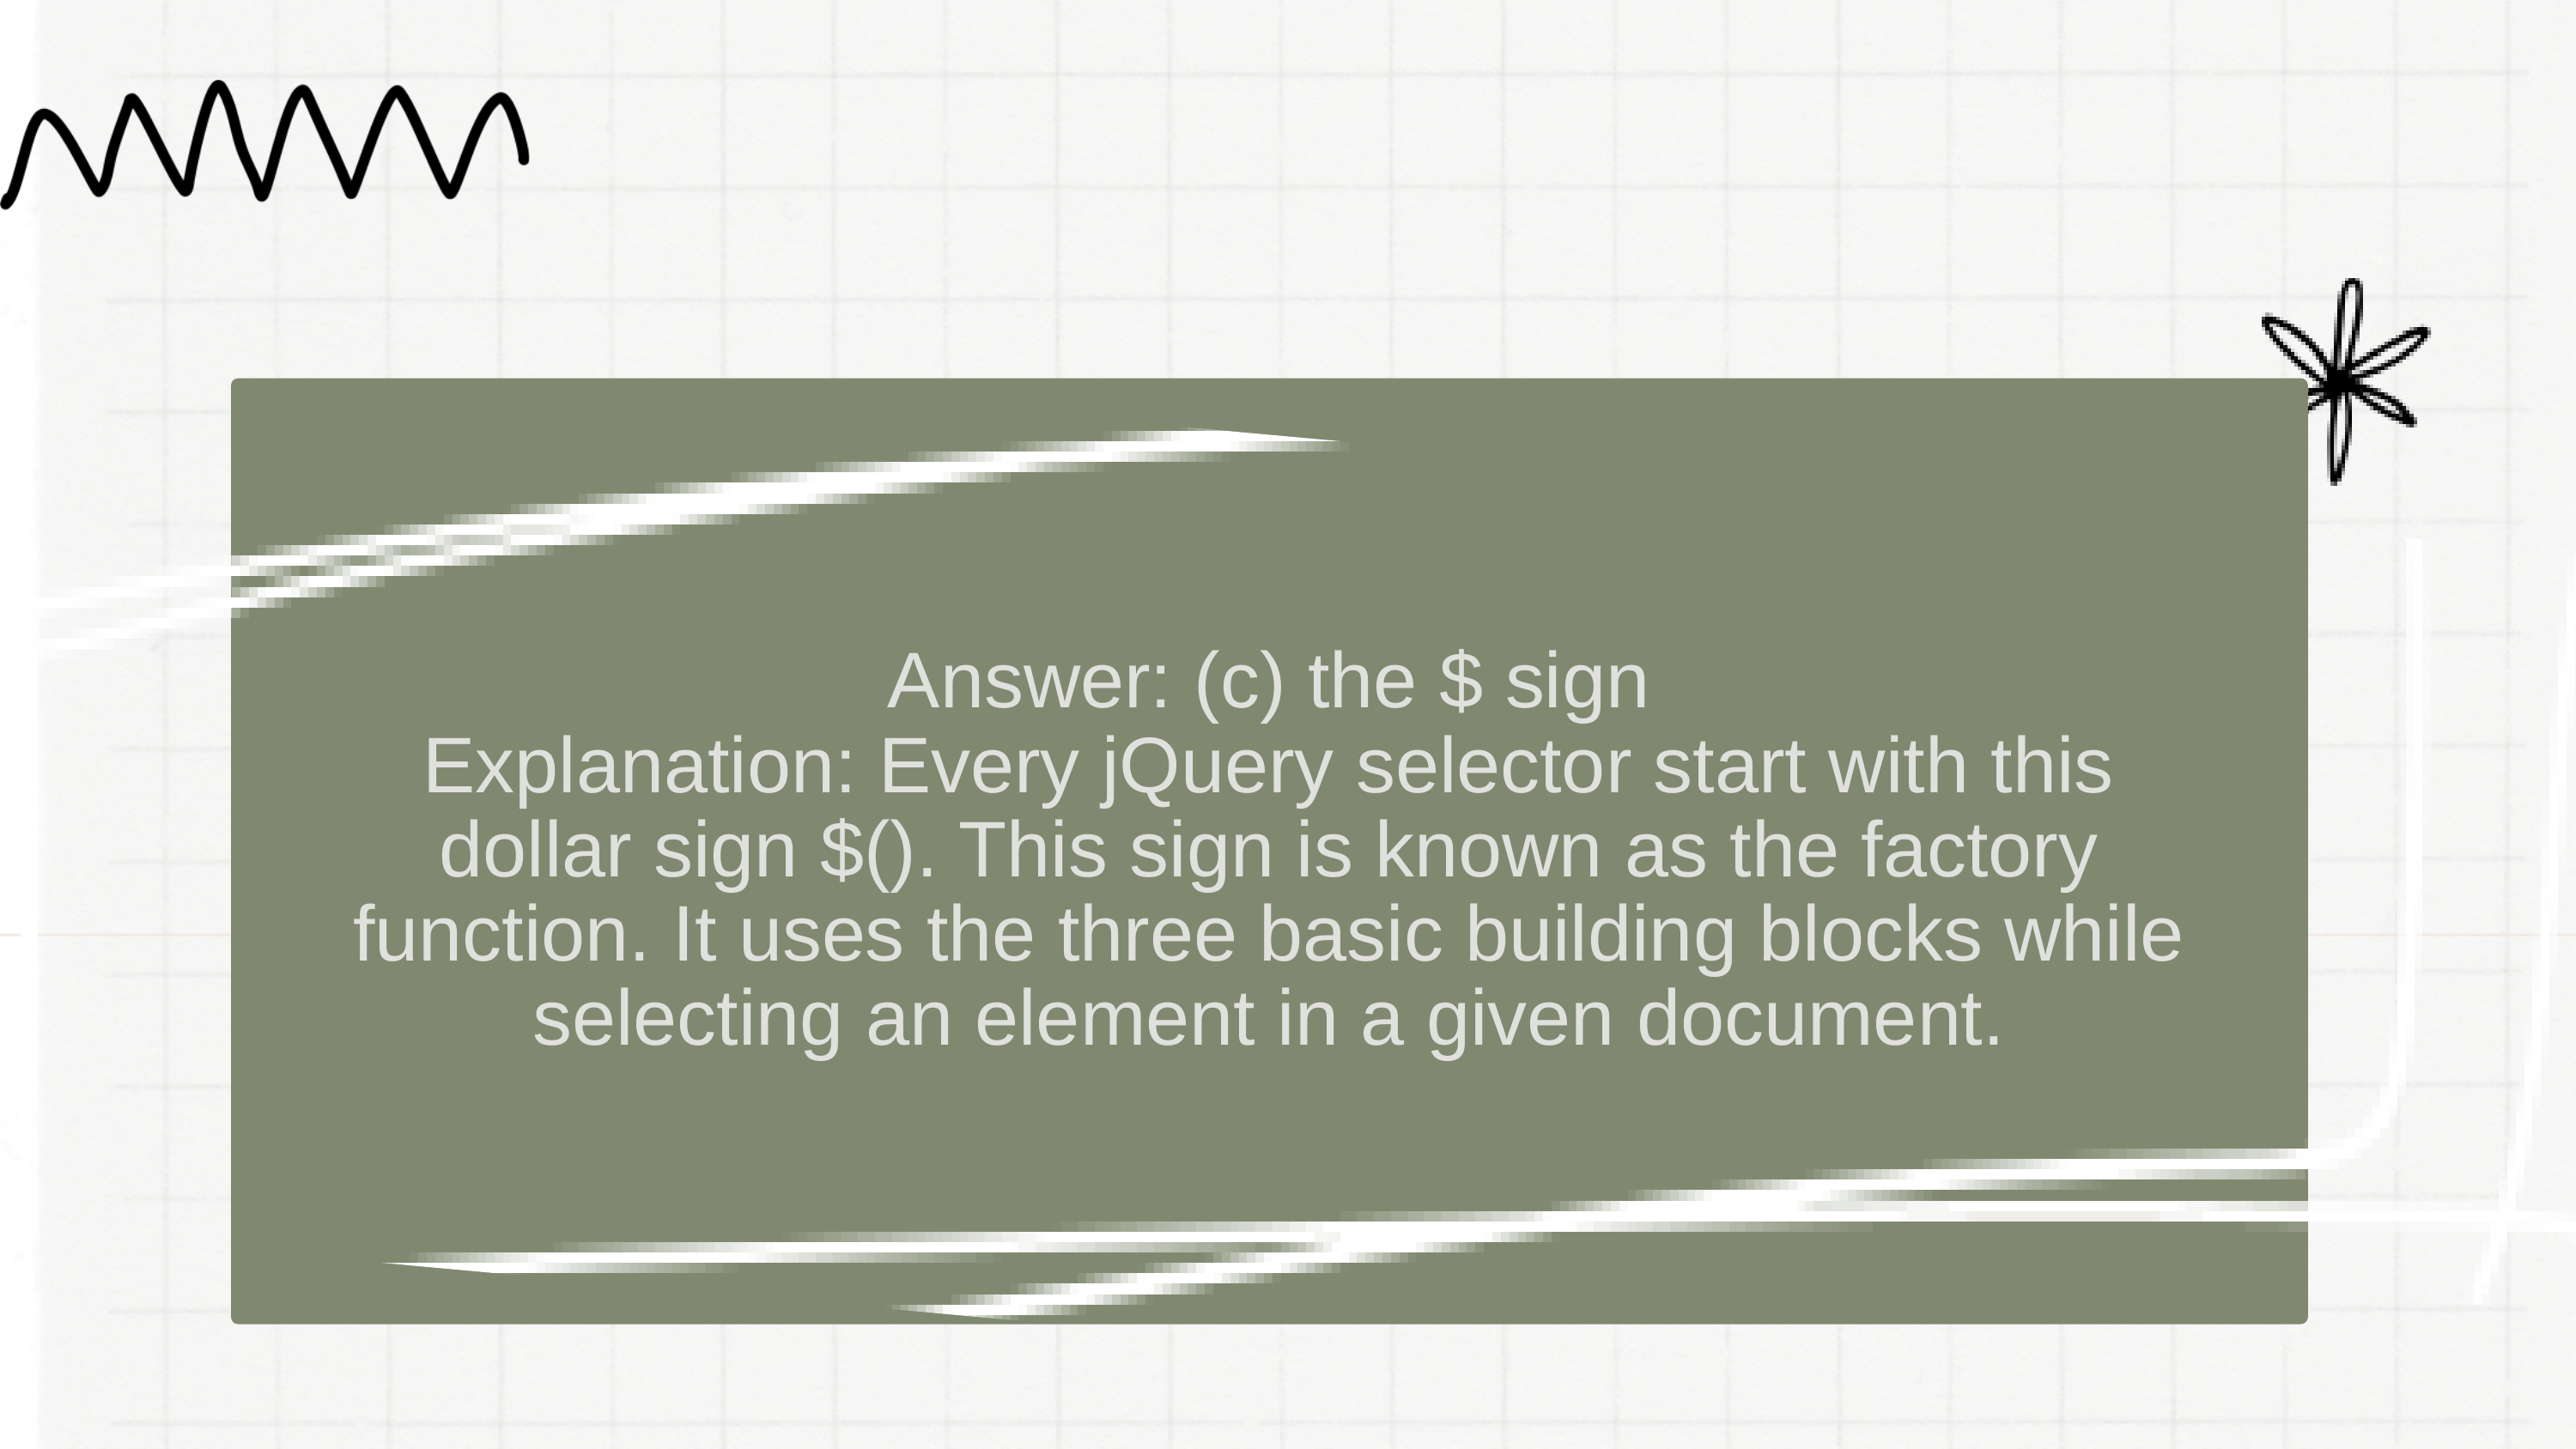

Answer: (c) the $ sign
Explanation: Every jQuery selector start with this dollar sign $(). This sign is known as the factory function. It uses the three basic building blocks while selecting an element in a given document.